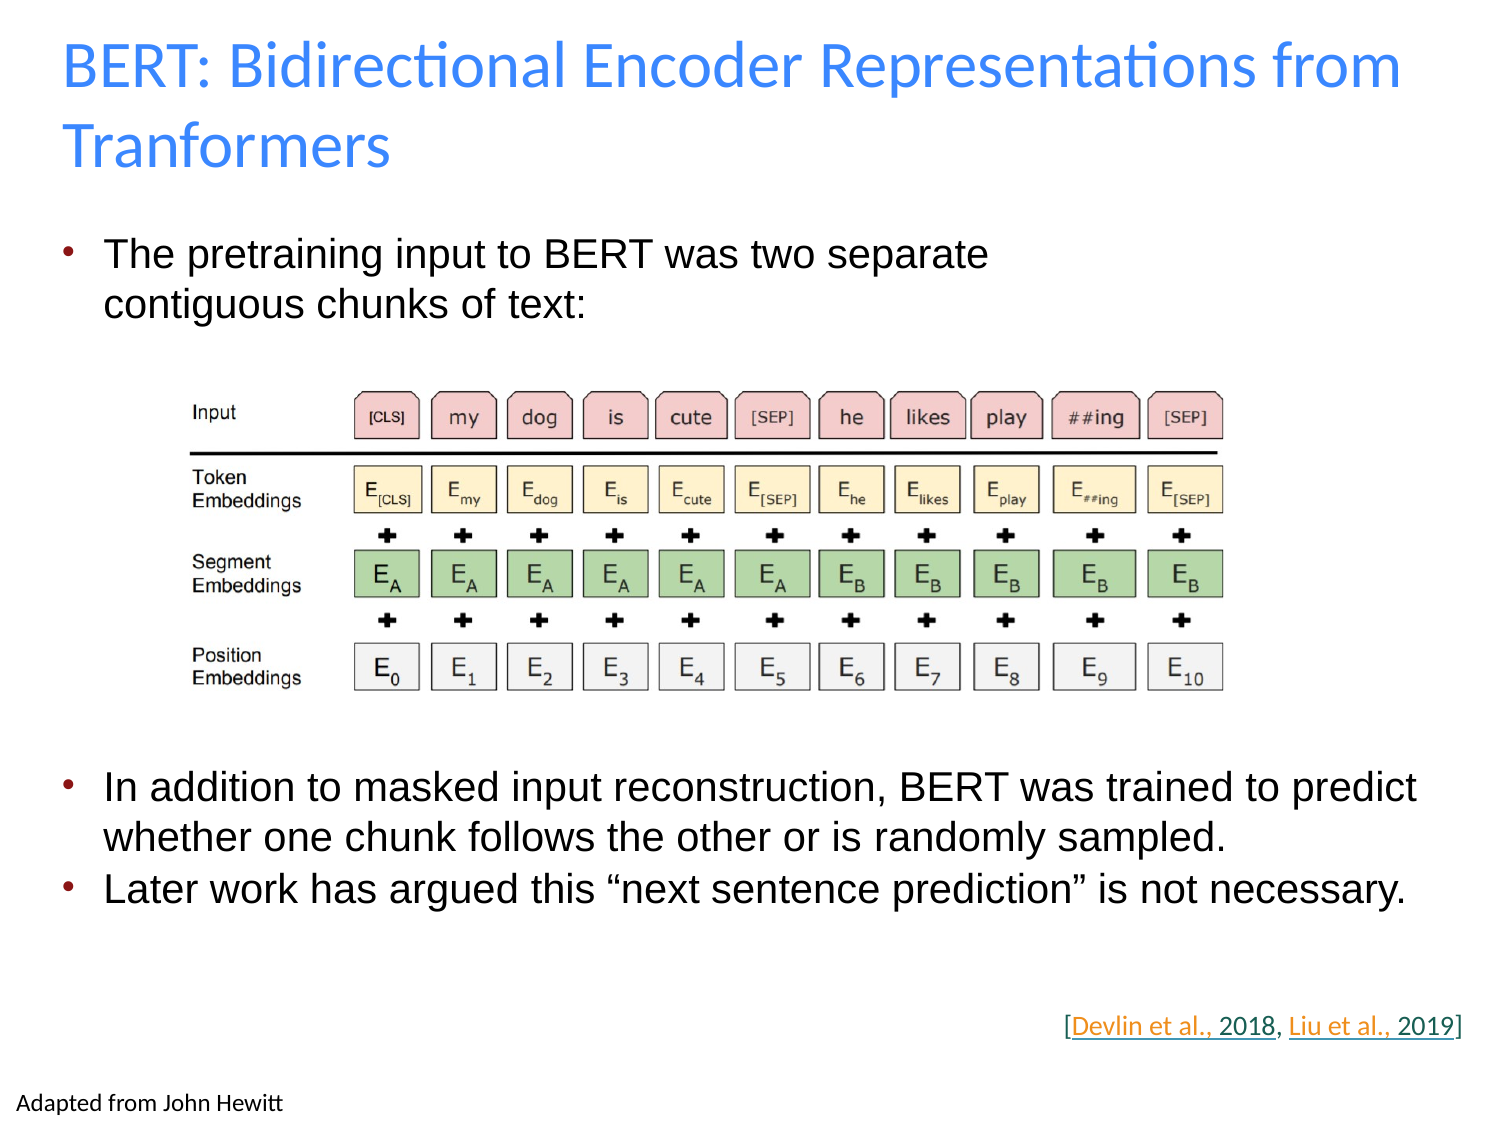

# BERT: Bidirectional Encoder Representations from Tranformers
The pretraining input to BERT was two separate contiguous chunks of text:

In addition to masked input reconstruction, BERT was trained to predict whether one chunk follows the other or is randomly sampled.
Later work has argued this “next sentence prediction” is not necessary.
[Devlin et al., 2018, Liu et al., 2019]
Adapted from John Hewitt